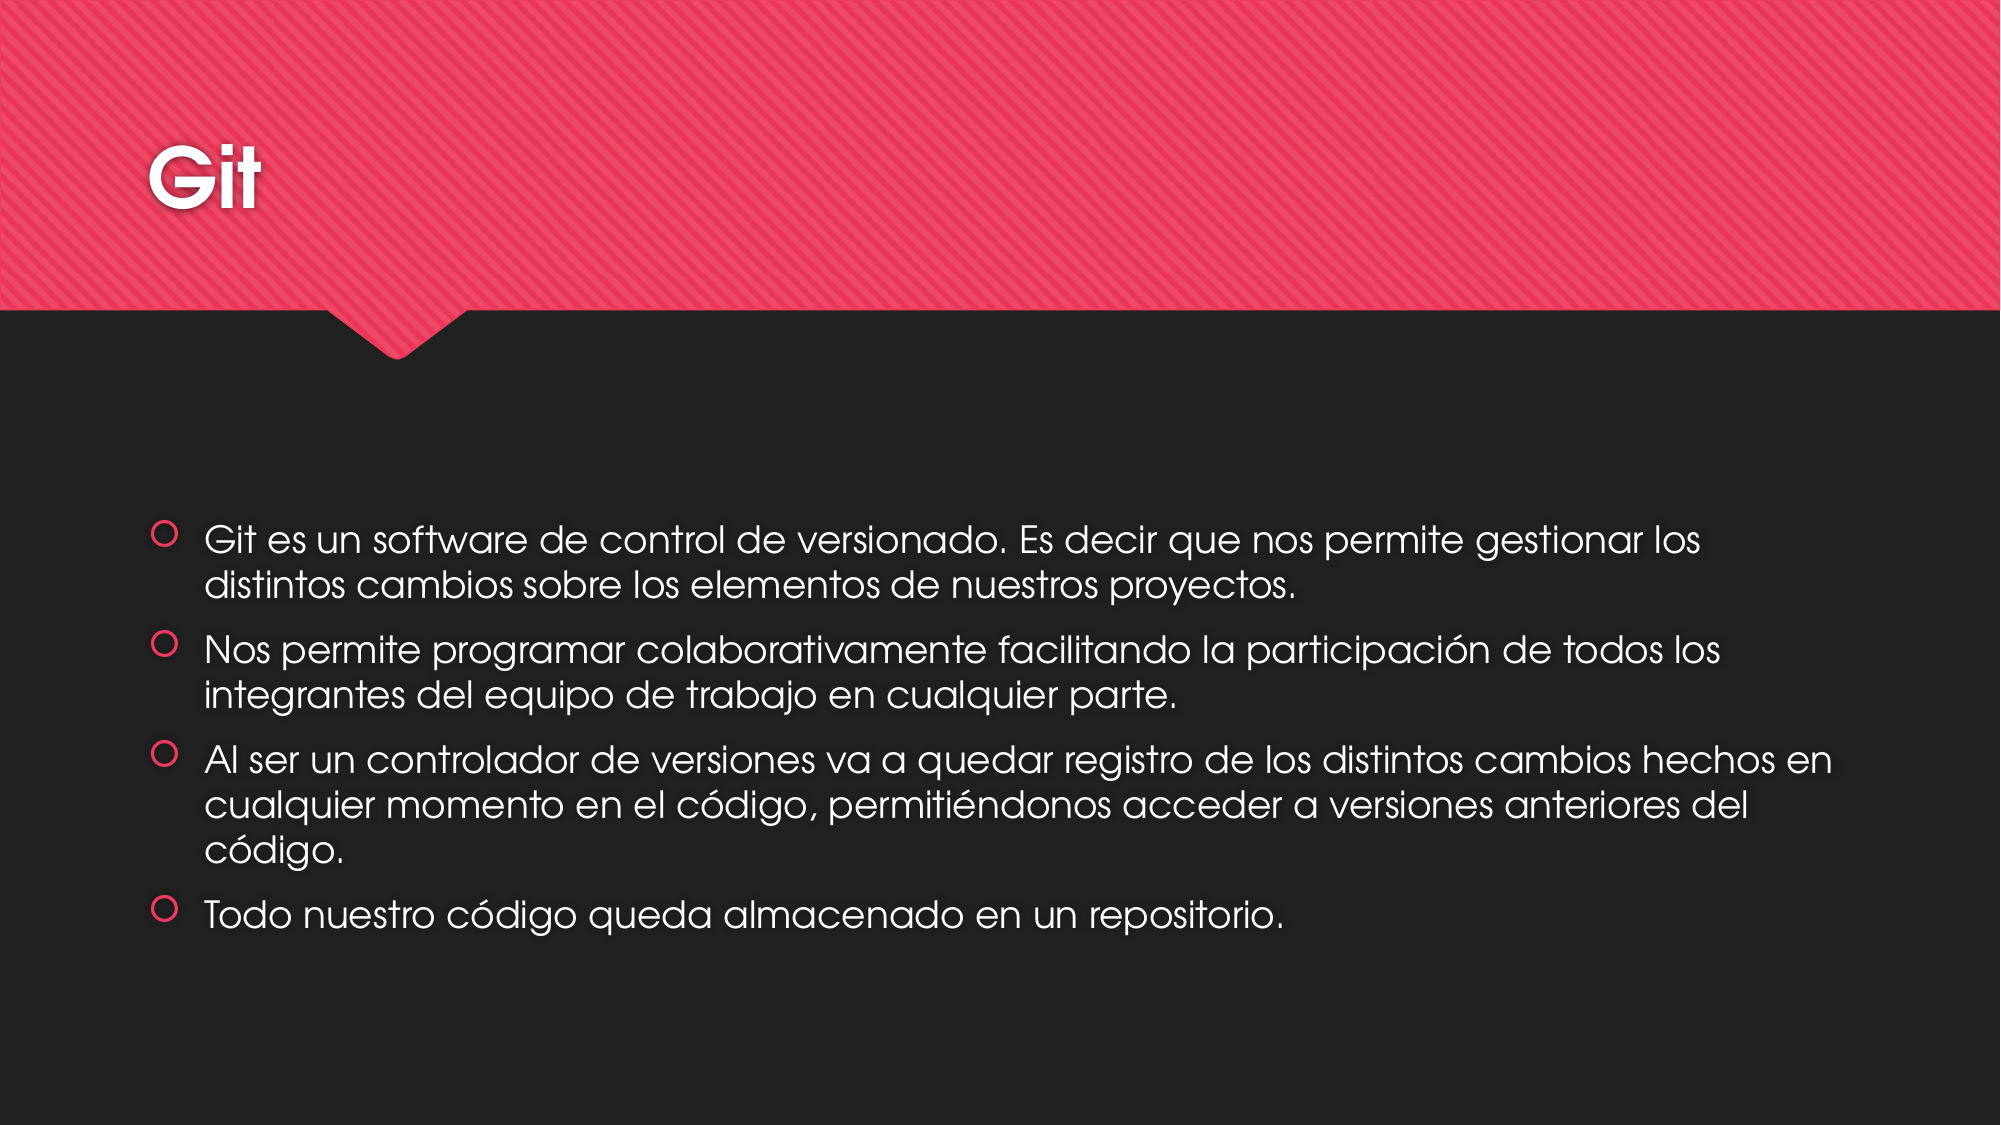

# Git
Git es un software de control de versionado. Es decir que nos permite gestionar los distintos cambios sobre los elementos de nuestros proyectos.
Nos permite programar colaborativamente facilitando la participación de todos los integrantes del equipo de trabajo en cualquier parte.
Al ser un controlador de versiones va a quedar registro de los distintos cambios hechos en cualquier momento en el código, permitiéndonos acceder a versiones anteriores del código.
Todo nuestro código queda almacenado en un repositorio.